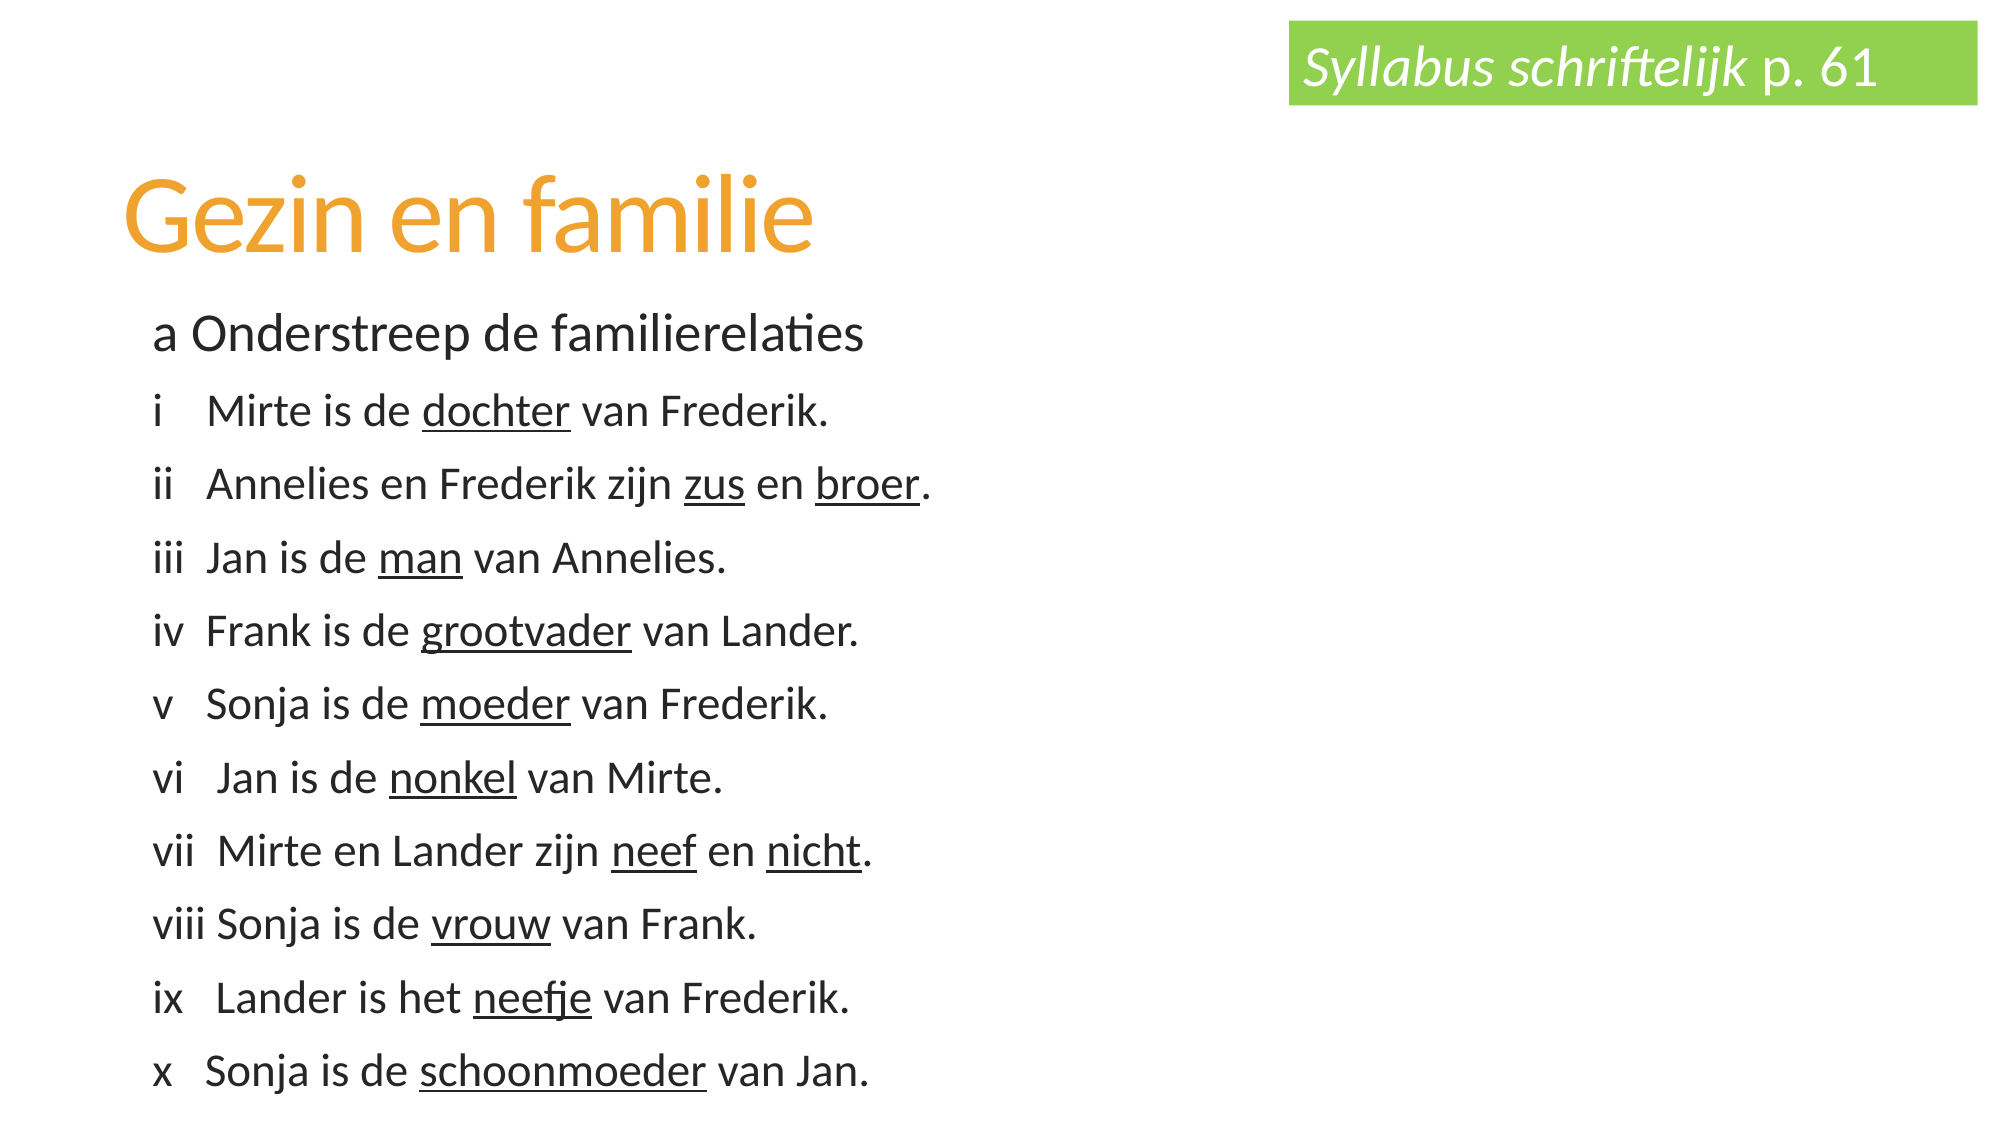

Syllabus schriftelijk p. 61
# Gezin en familie
a Onderstreep de familierelaties
i    Mirte is de dochter van Frederik.
ii   Annelies en Frederik zijn zus en broer.
iii  Jan is de man van Annelies.
iv  Frank is de grootvader van Lander.
v   Sonja is de moeder van Frederik.
vi   Jan is de nonkel van Mirte.
vii  Mirte en Lander zijn neef en nicht.
viii Sonja is de vrouw van Frank.
ix   Lander is het neefje van Frederik.
x   Sonja is de schoonmoeder van Jan.